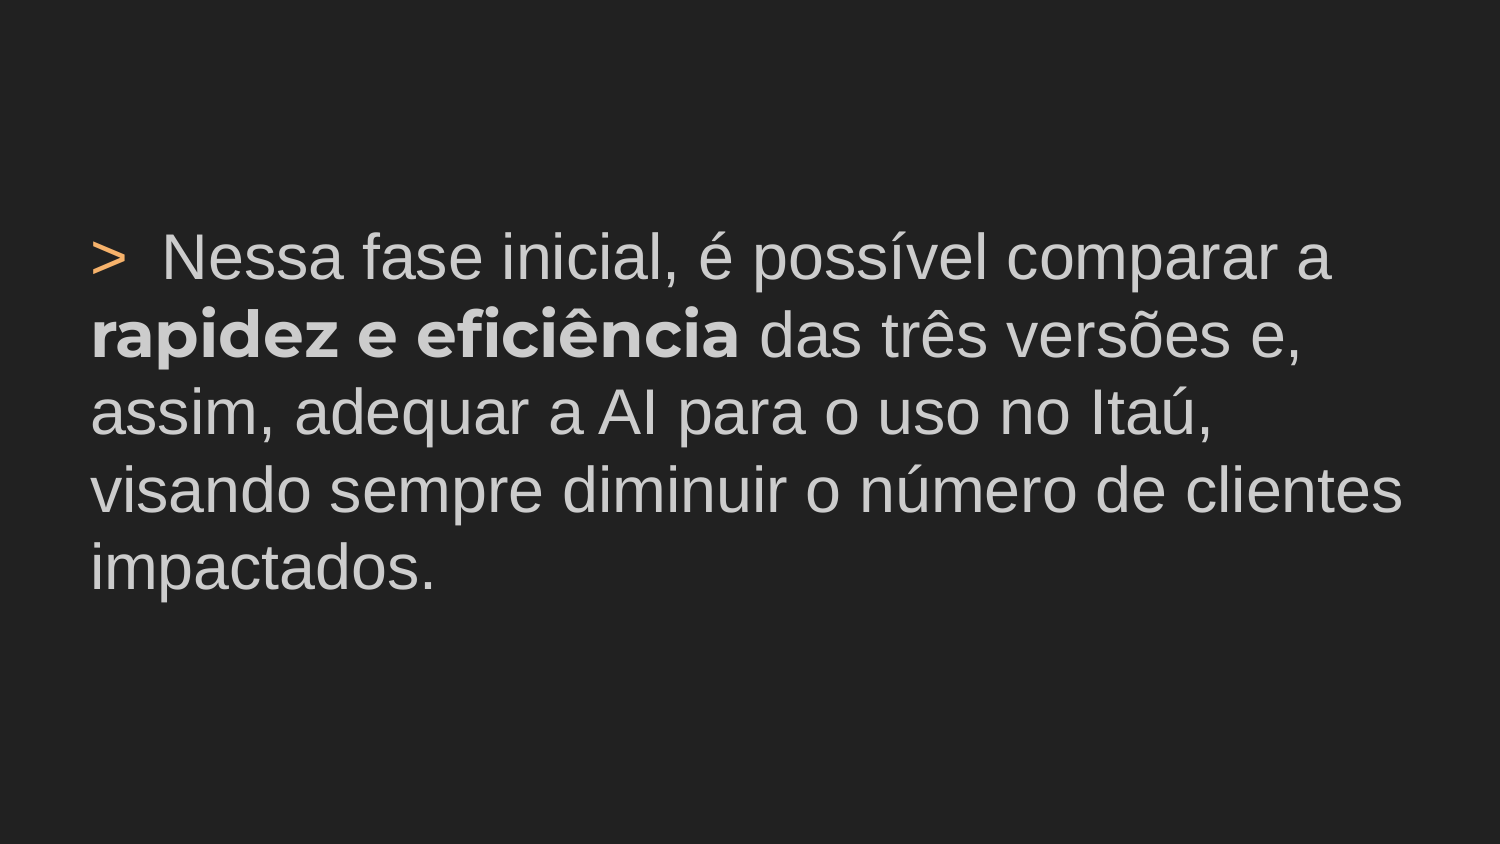

>  Nessa fase inicial, é possível comparar a rapidez e eficiência das três versões e, assim, adequar a AI para o uso no Itaú, visando sempre diminuir o número de clientes impactados.